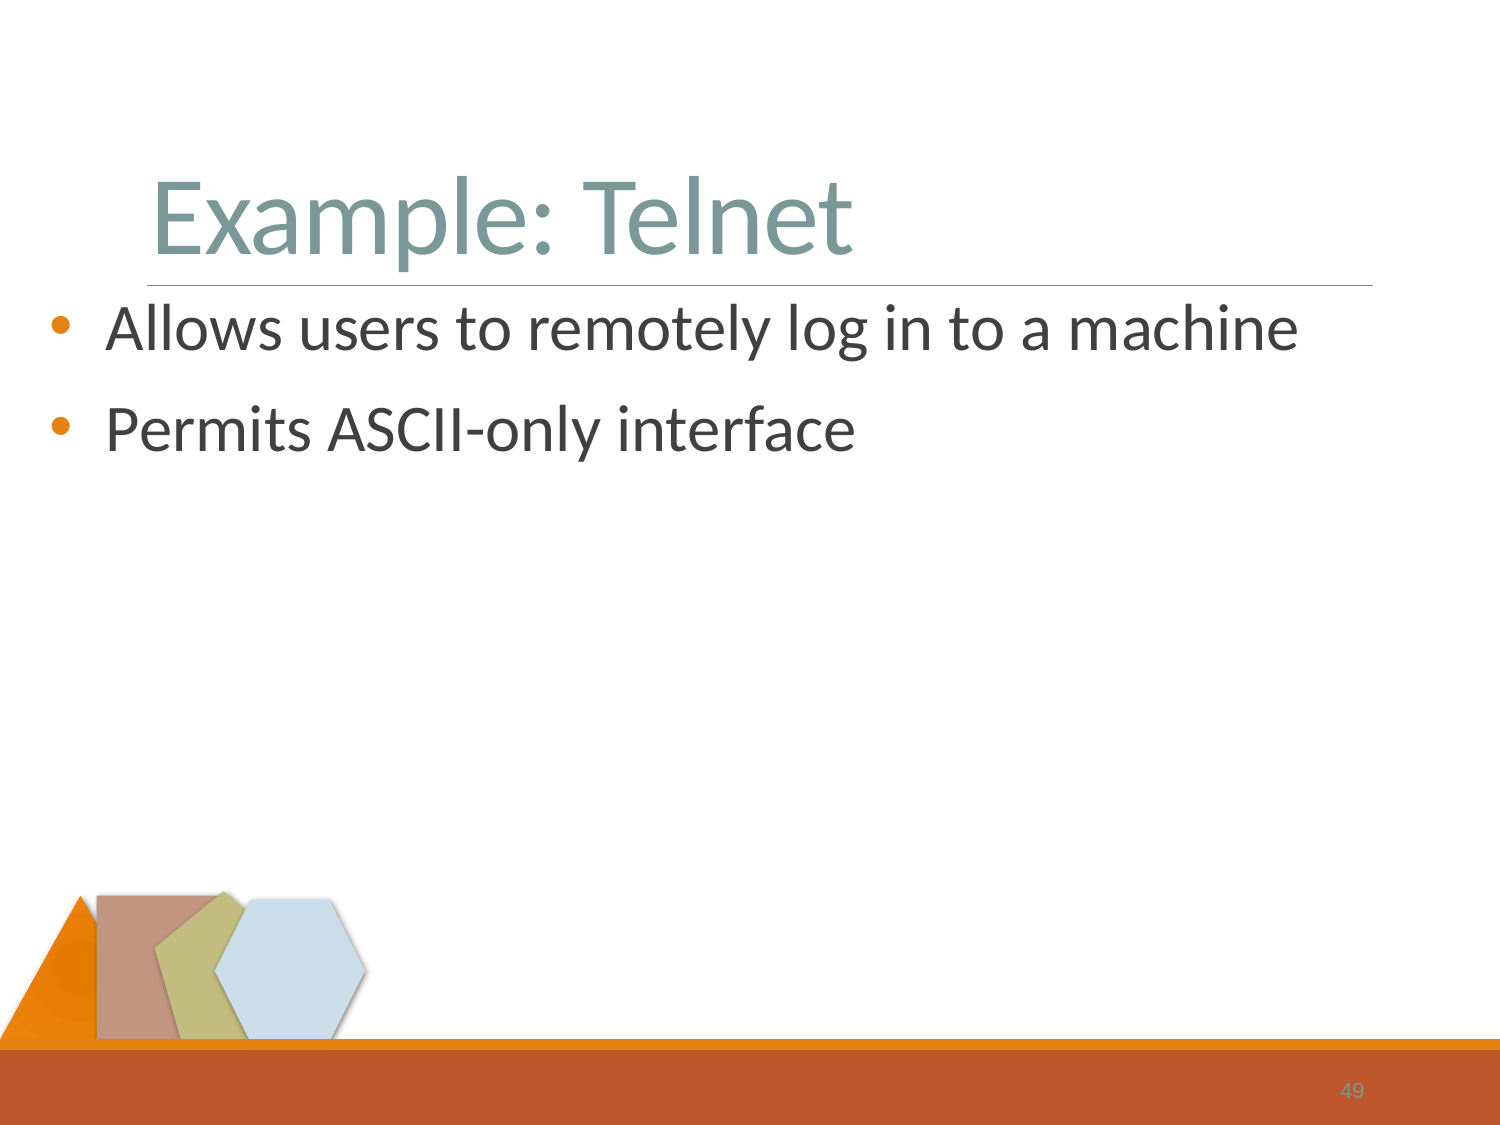

# Example: Telnet
Allows users to remotely log in to a machine
Permits ASCII-only interface
49